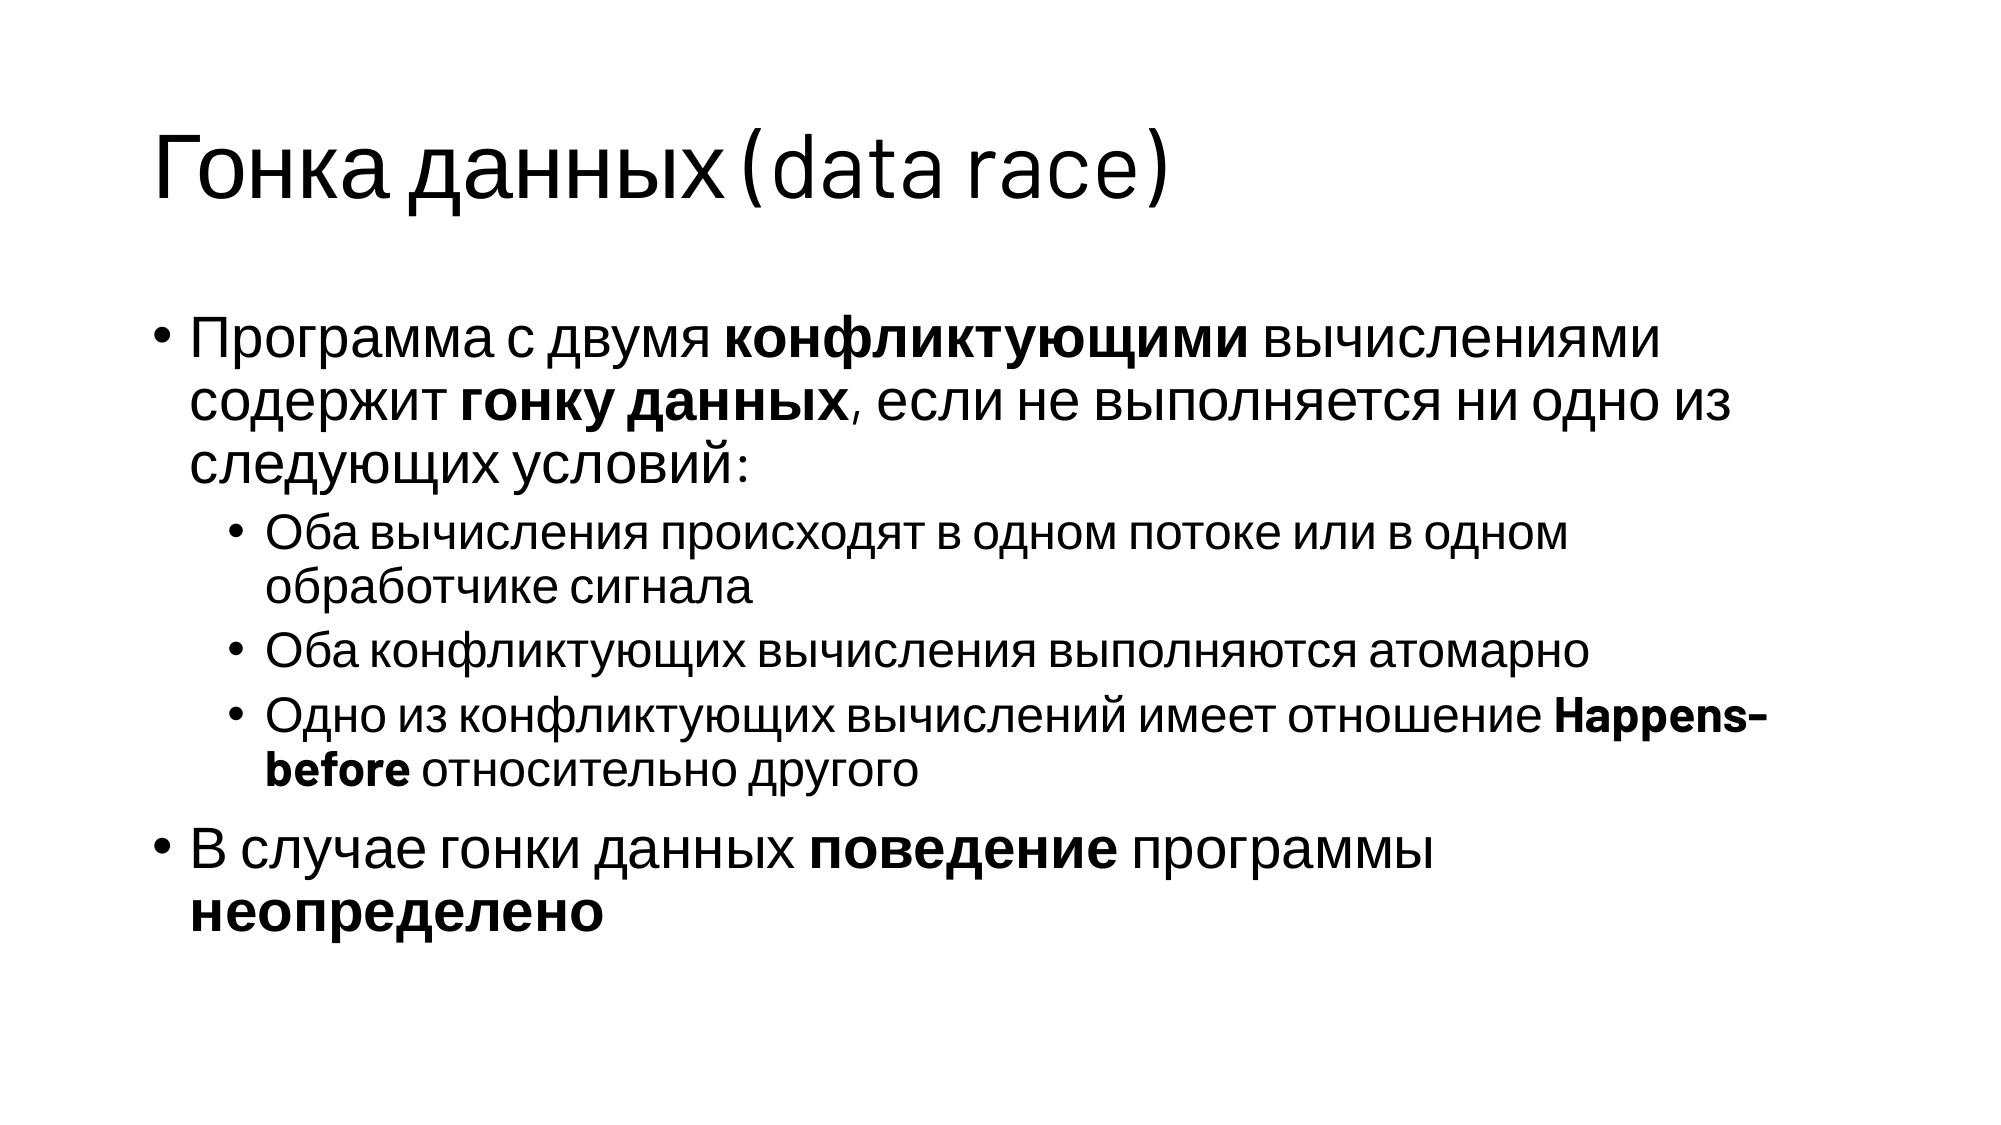

# Гонка данных (data race)
Программа с двумя конфликтующими вычислениями содержит гонку данных, если не выполняется ни одно из следующих условий:
Оба вычисления происходят в одном потоке или в одном обработчике сигнала
Оба конфликтующих вычисления выполняются атомарно
Одно из конфликтующих вычислений имеет отношение Happens-before относительно другого
В случае гонки данных поведение программы неопределено